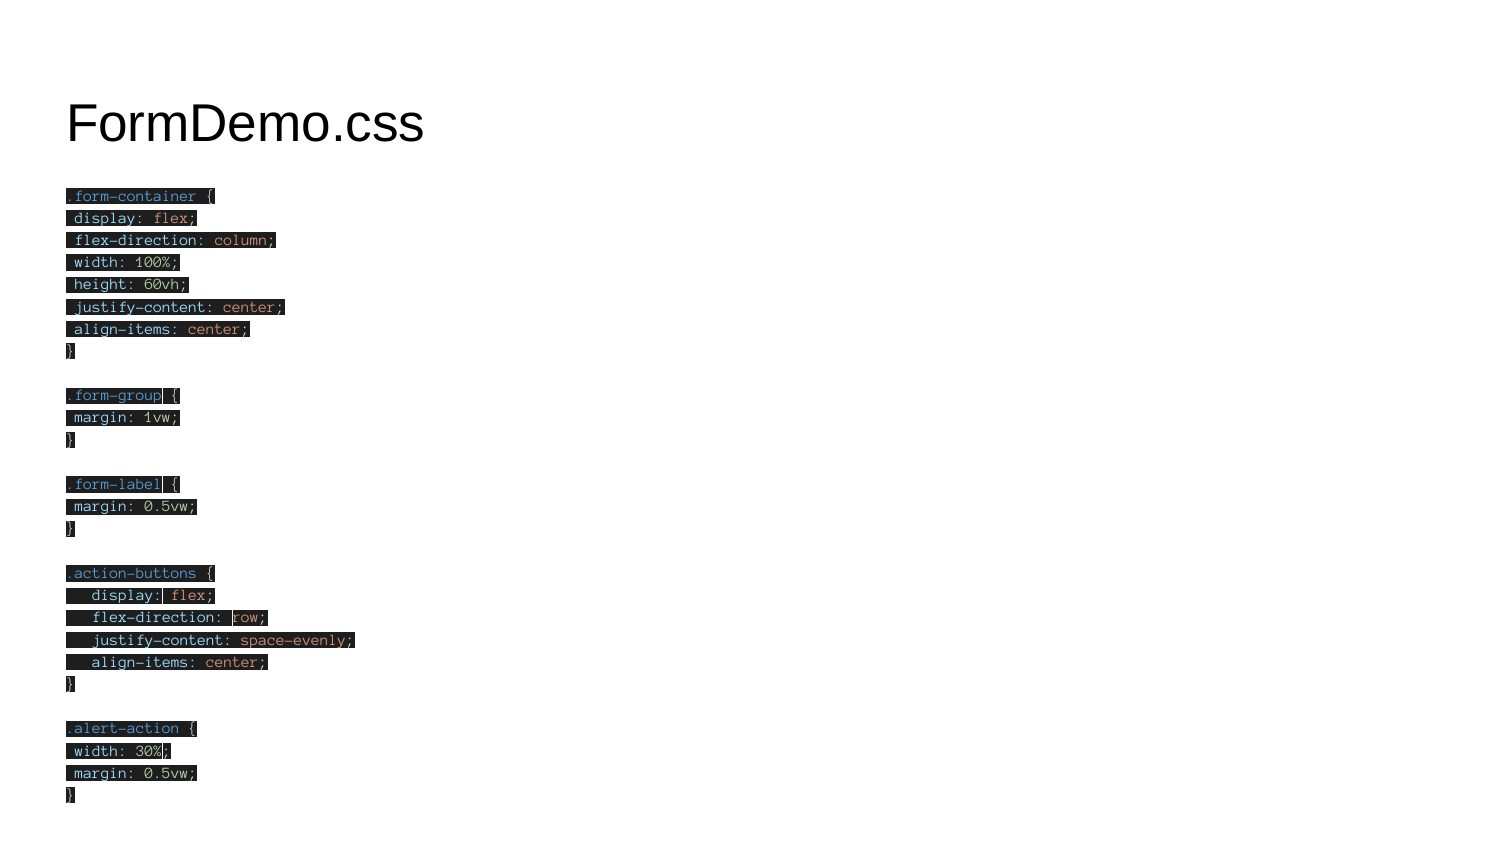

# FormDemo.css
.form-container {
 display: flex;
 flex-direction: column;
 width: 100%;
 height: 60vh;
 justify-content: center;
 align-items: center;
}

.form-group {
 margin: 1vw;
}

.form-label {
 margin: 0.5vw;
}

.action-buttons {
   display: flex;
   flex-direction: row;
   justify-content: space-evenly;
   align-items: center;
}

.alert-action {
 width: 30%;
 margin: 0.5vw;
}